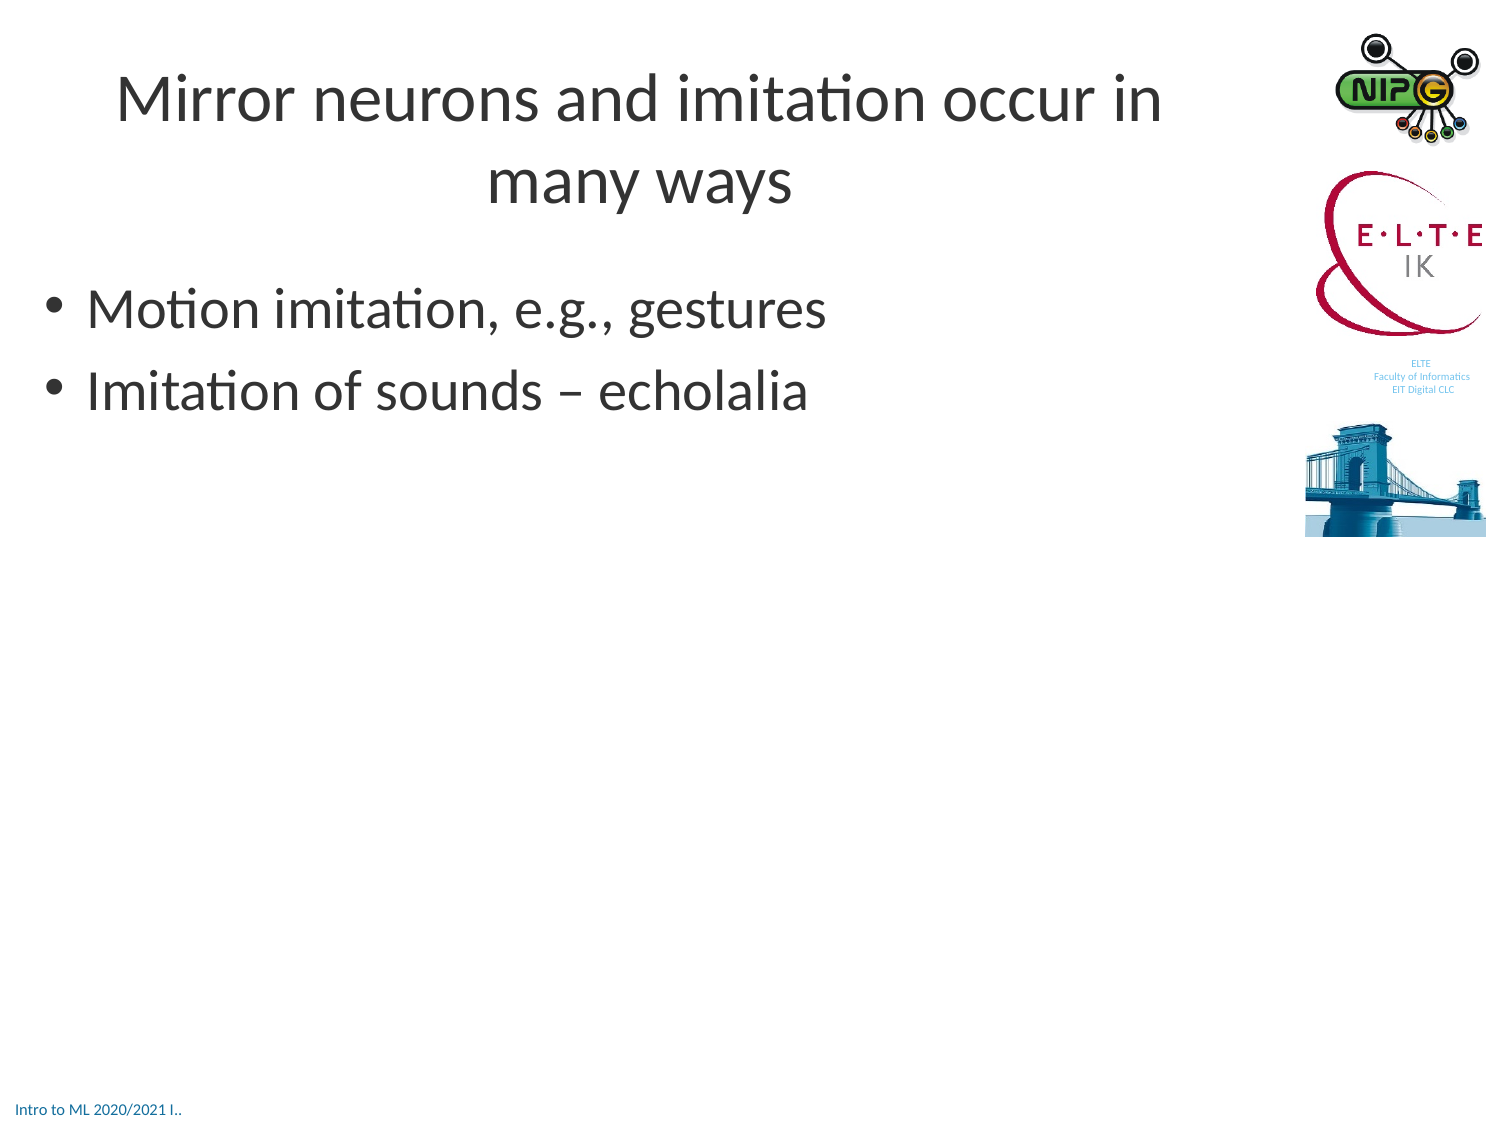

# Mirror neurons and imitation occur in many ways
Motion imitation, e.g., gestures
Imitation of sounds – echolalia